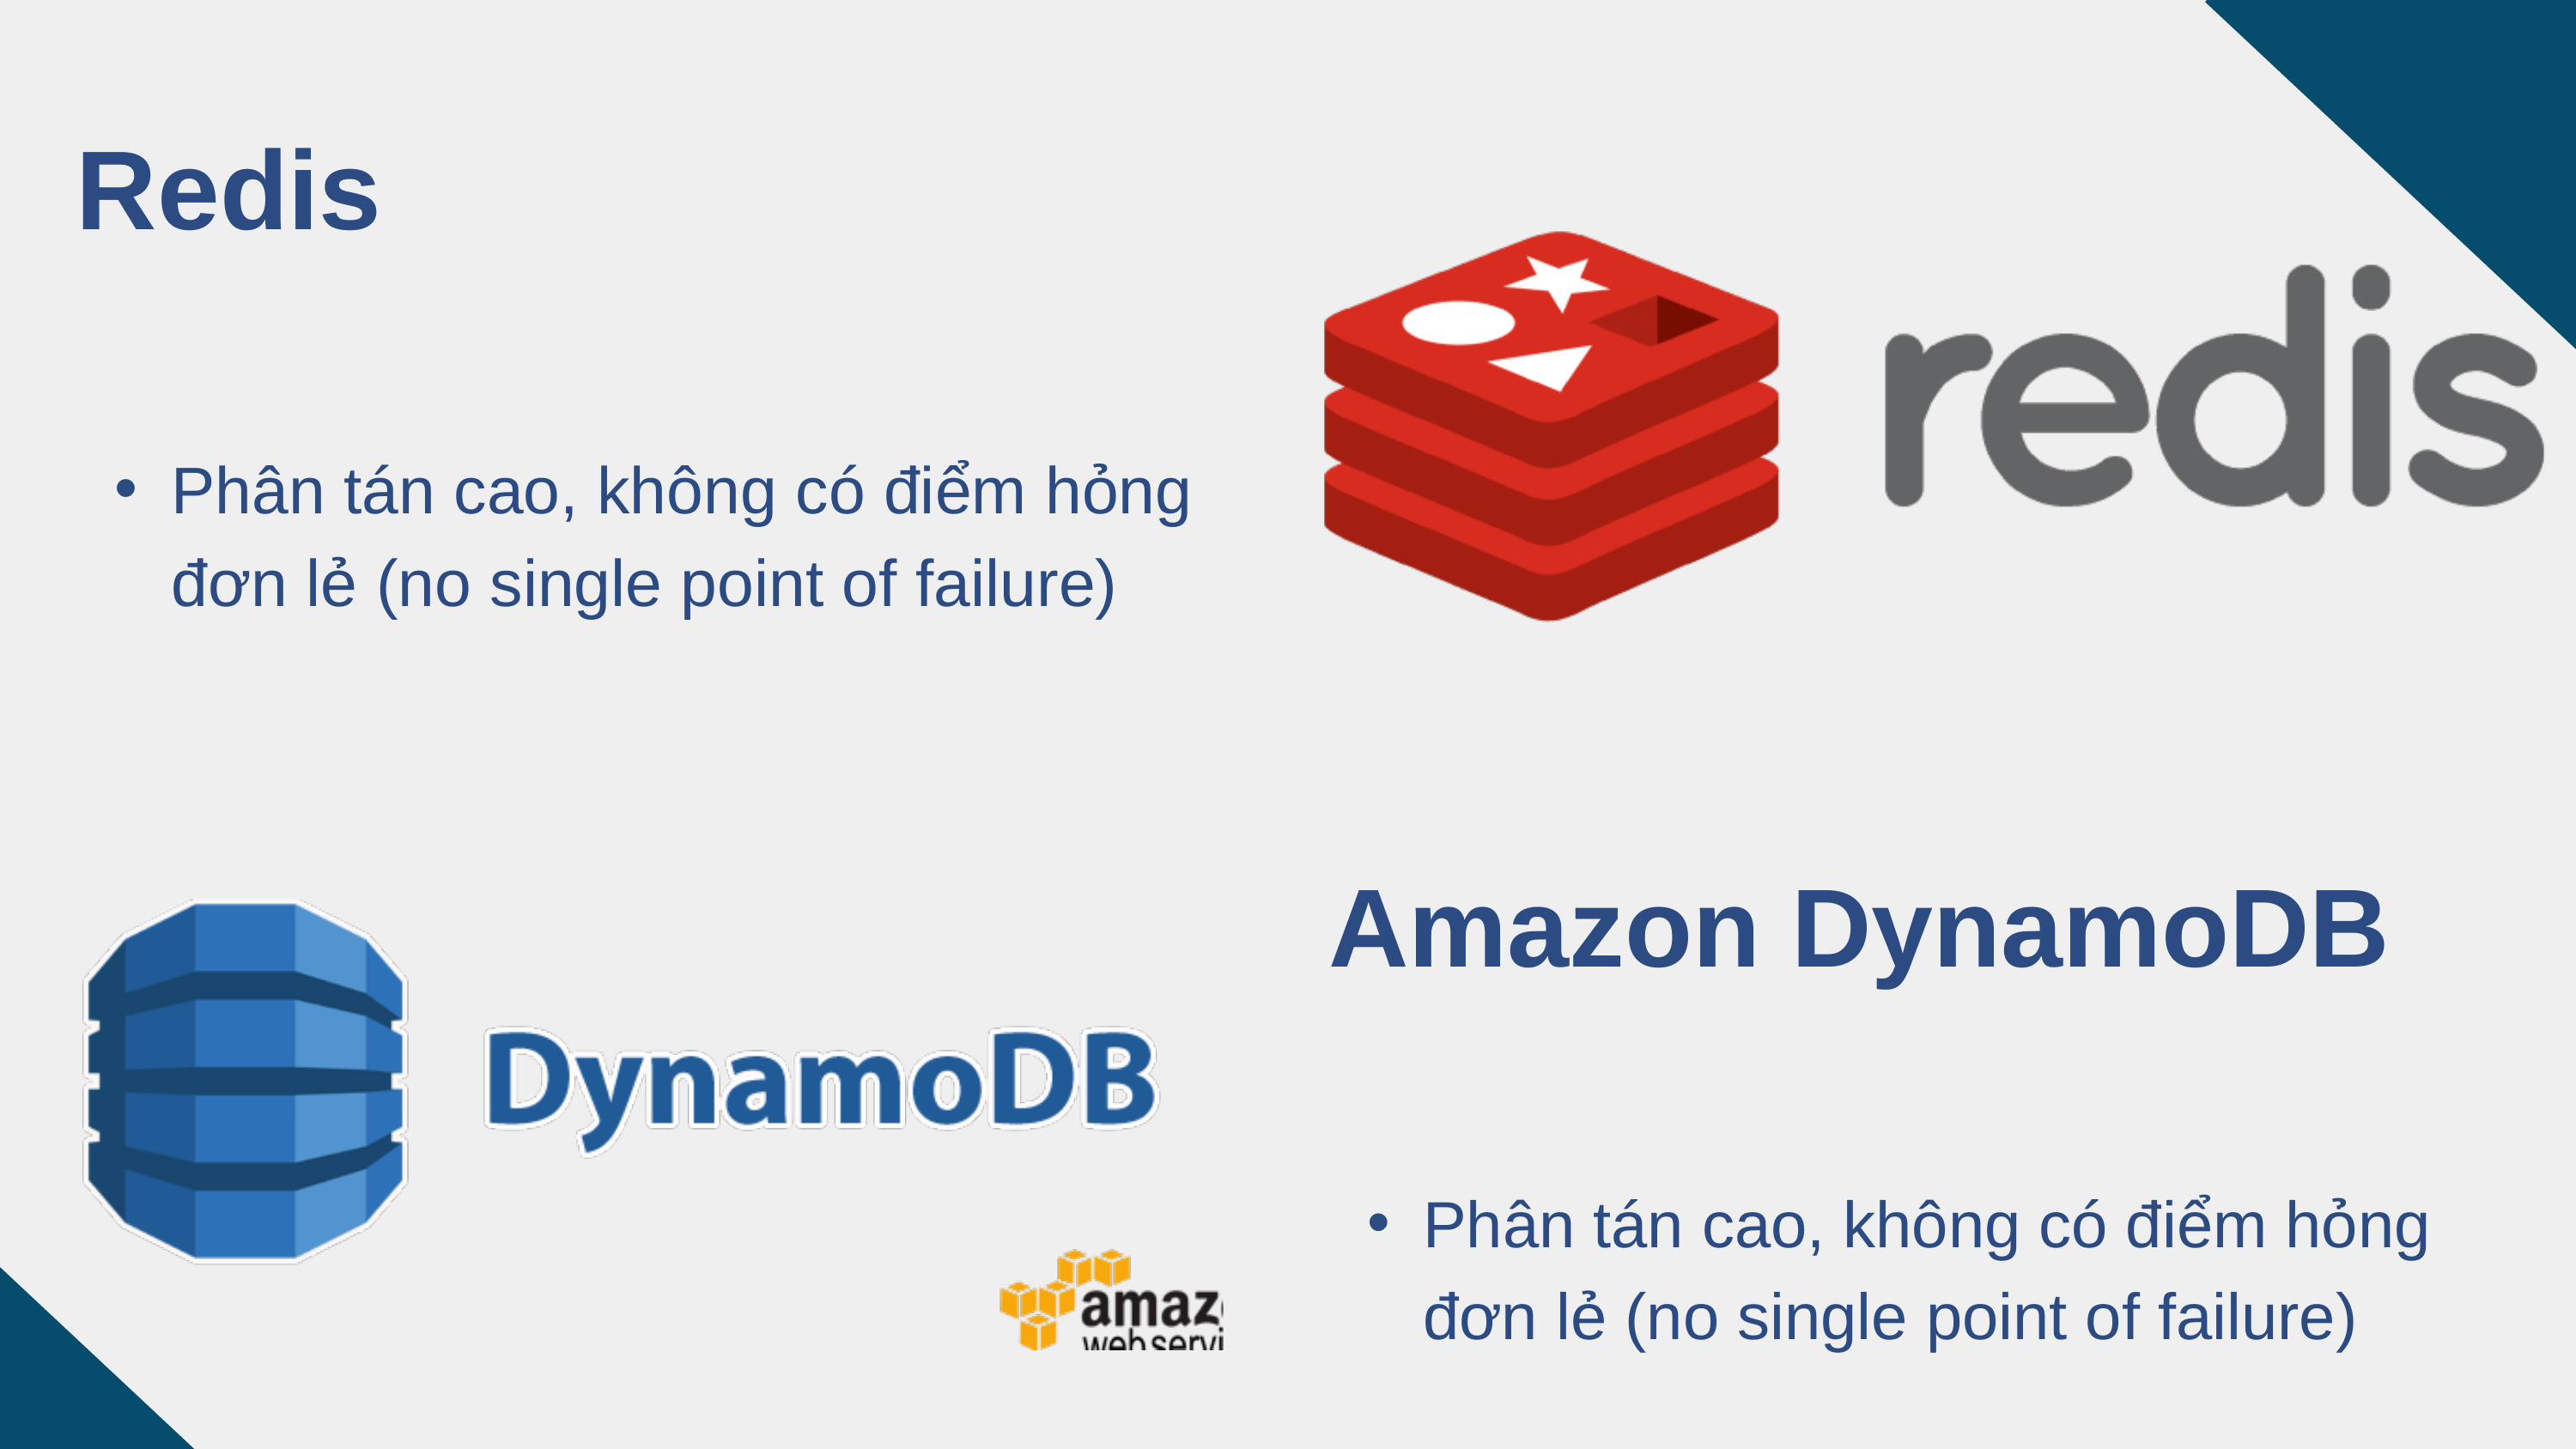

Redis
Phân tán cao, không có điểm hỏng đơn lẻ (no single point of failure)
Amazon DynamoDB
Phân tán cao, không có điểm hỏng đơn lẻ (no single point of failure)